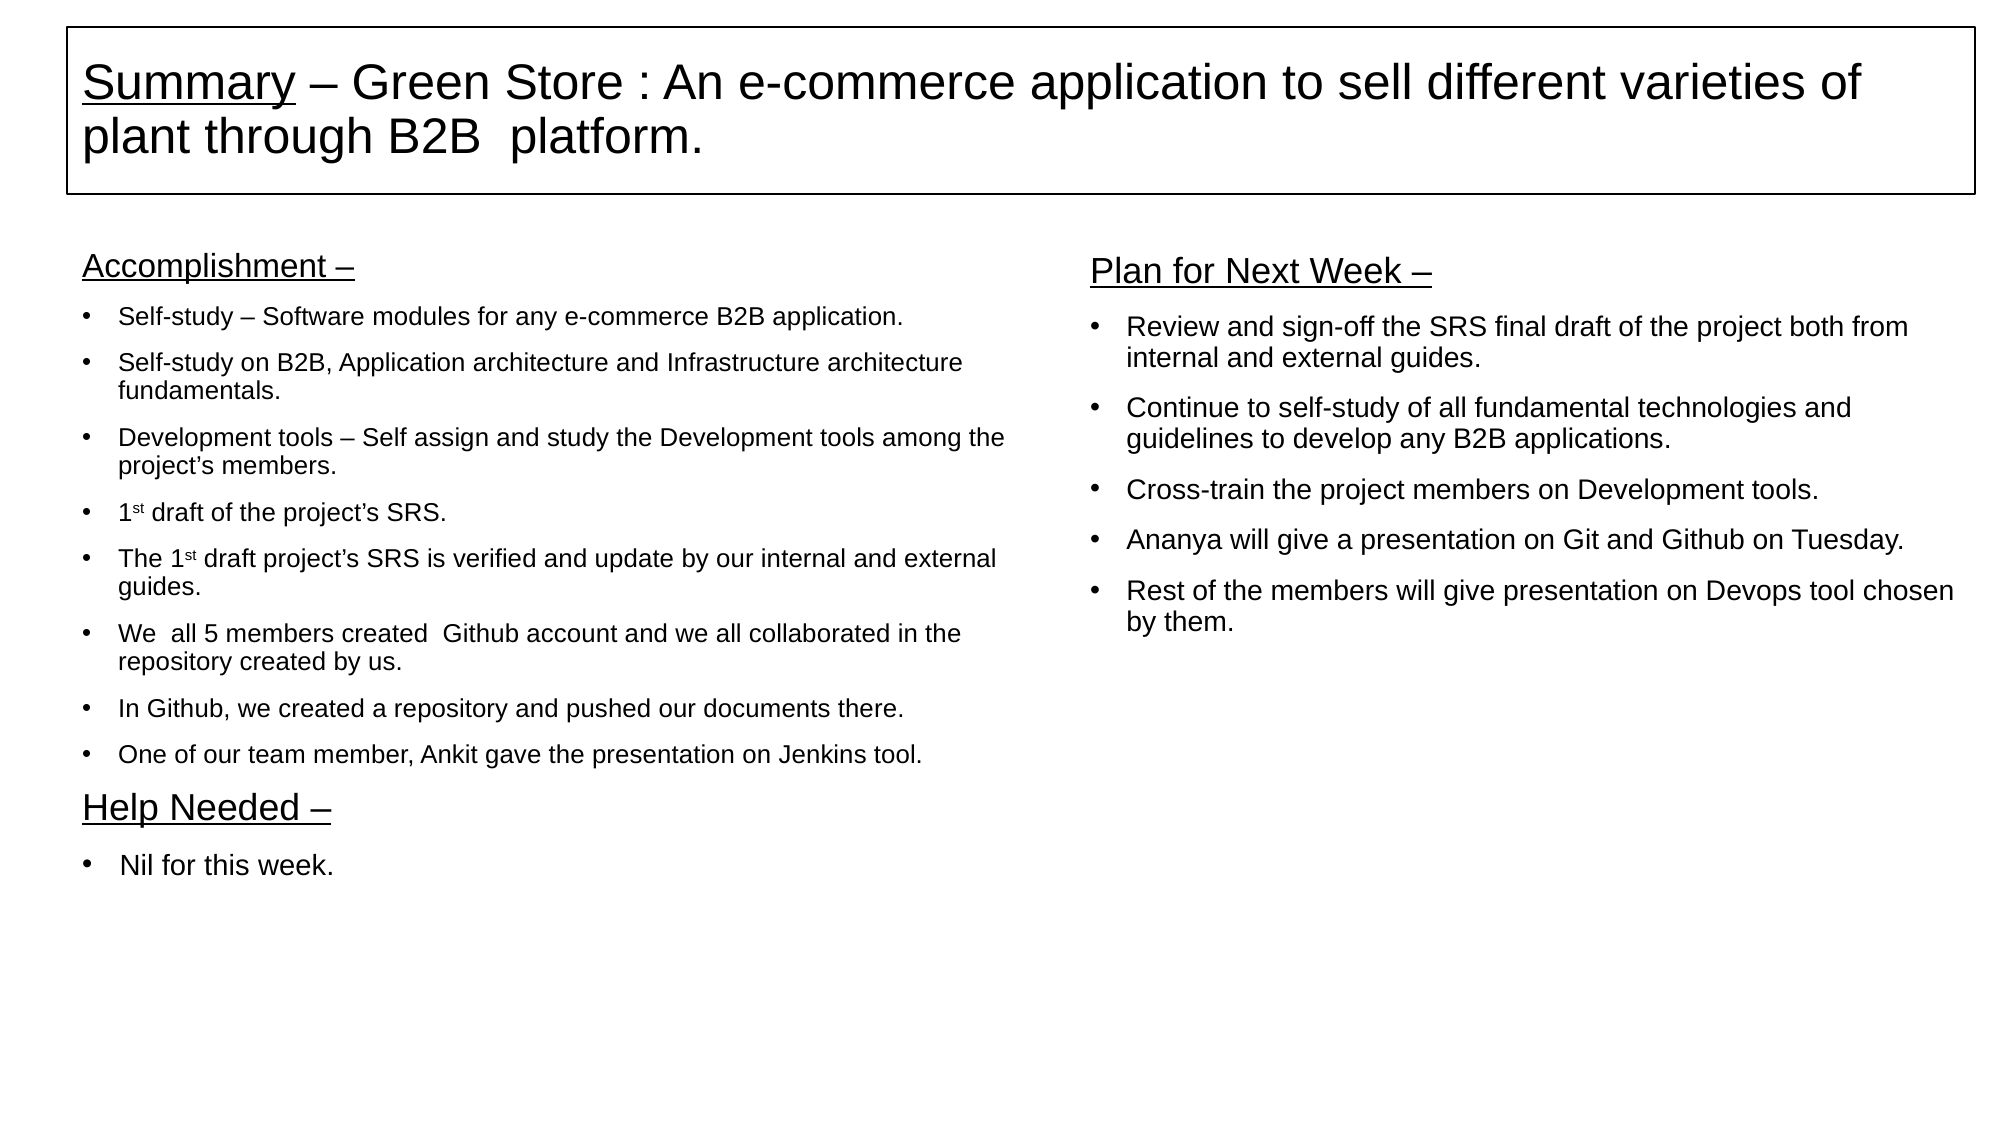

# Summary – Green Store : An e-commerce application to sell different varieties of plant through B2B  platform.
Accomplishment –
Self-study – Software modules for any e-commerce B2B application.
Self-study on B2B, Application architecture and Infrastructure architecture fundamentals.
Development tools – Self assign and study the Development tools among the project’s members.
1st draft of the project’s SRS.
The 1st draft project’s SRS is verified and update by our internal and external guides.
We  all 5 members created  Github account and we all collaborated in the repository created by us.
In Github, we created a repository and pushed our documents there.
One of our team member, Ankit gave the presentation on Jenkins tool.

Plan for Next Week –
Review and sign-off the SRS final draft of the project both from internal and external guides.
Continue to self-study of all fundamental technologies and guidelines to develop any B2B applications.
Cross-train the project members on Development tools.
Ananya will give a presentation on Git and Github on Tuesday.
Rest of the members will give presentation on Devops tool chosen by them.

Help Needed –
Nil for this week.